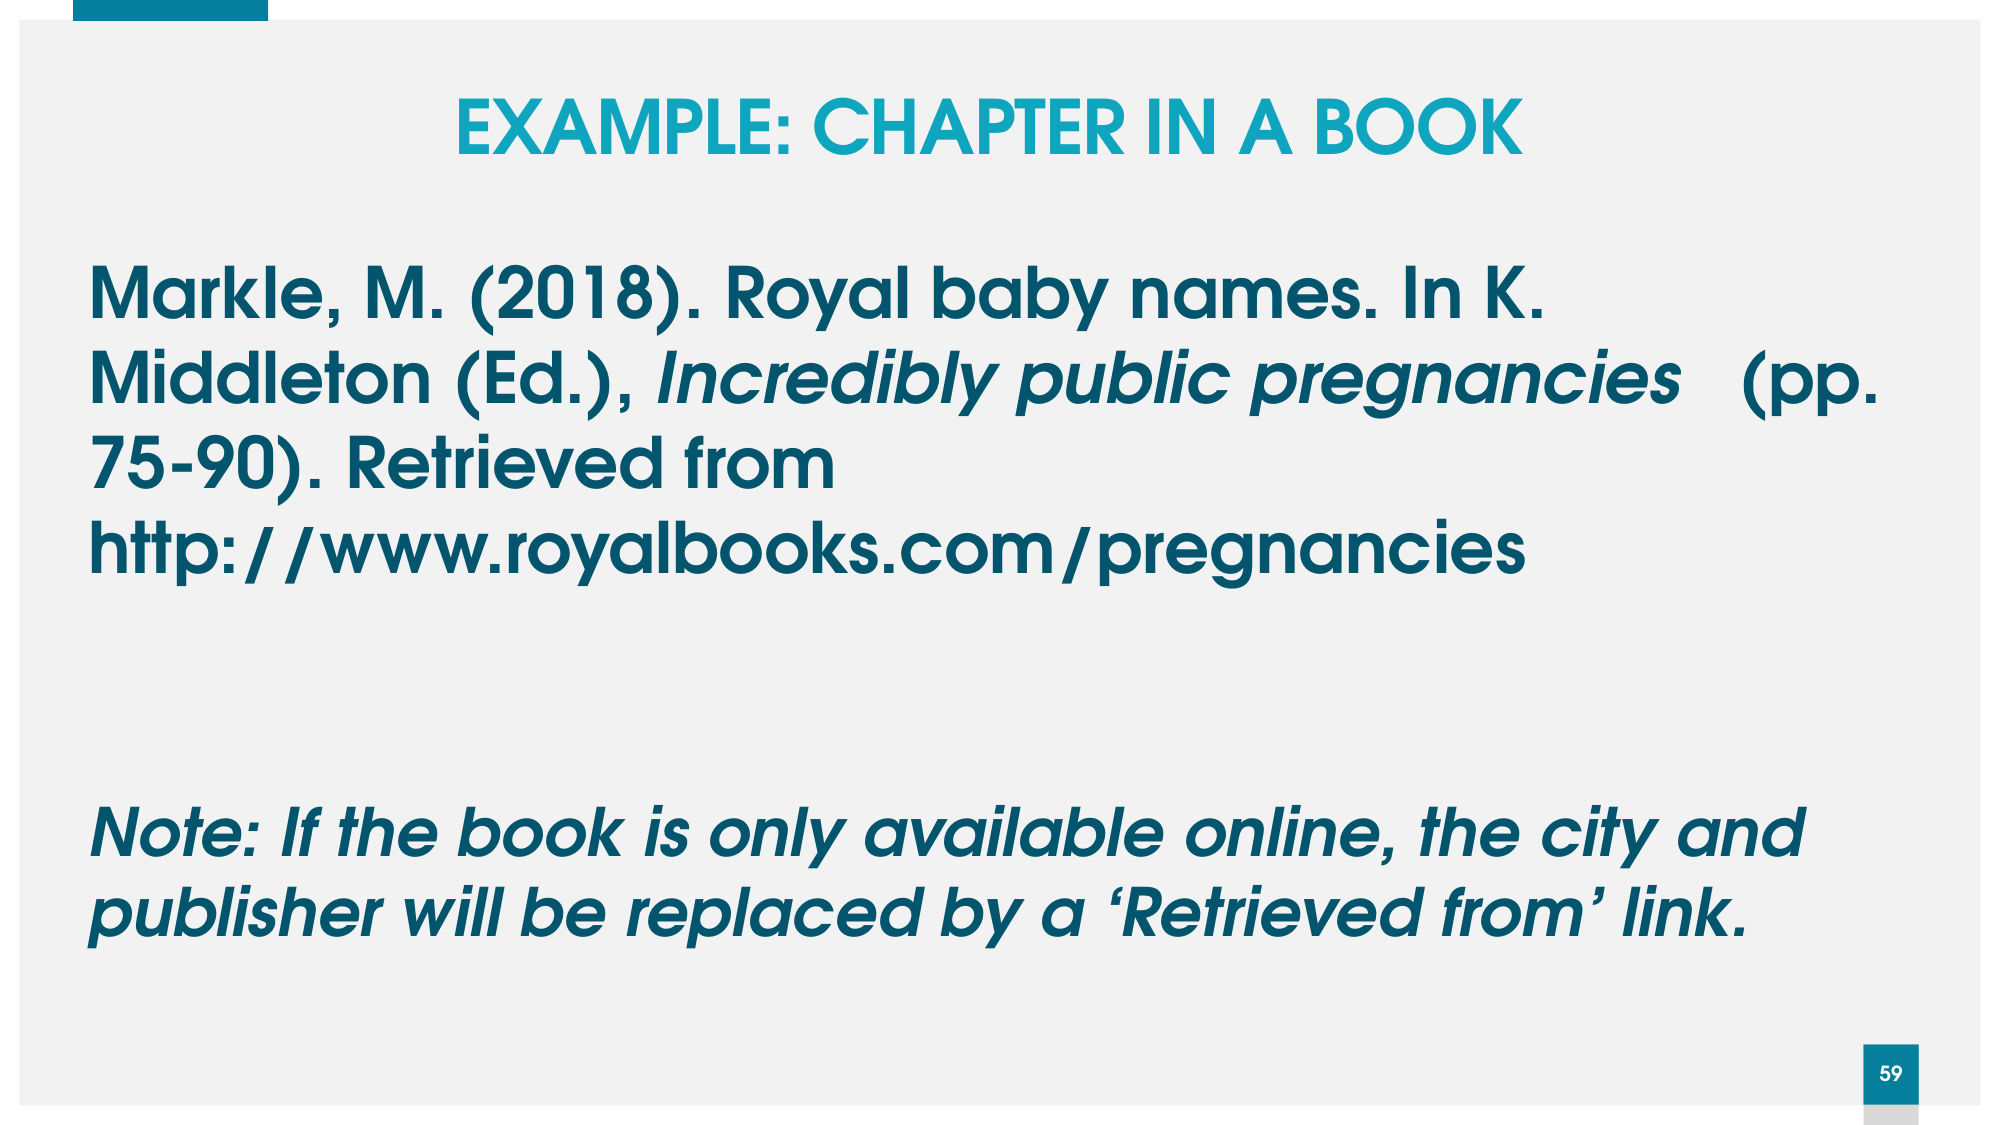

# EXAMPLE: CHAPTER IN A BOOK
Markle, M. (2018). Royal baby names. In K. 	Middleton (Ed.), Incredibly public pregnancies 	(pp. 75-90). Retrieved from 	http://www.royalbooks.com/pregnancies

Note: If the book is only available online, the city and publisher will be replaced by a ‘Retrieved from’ link.